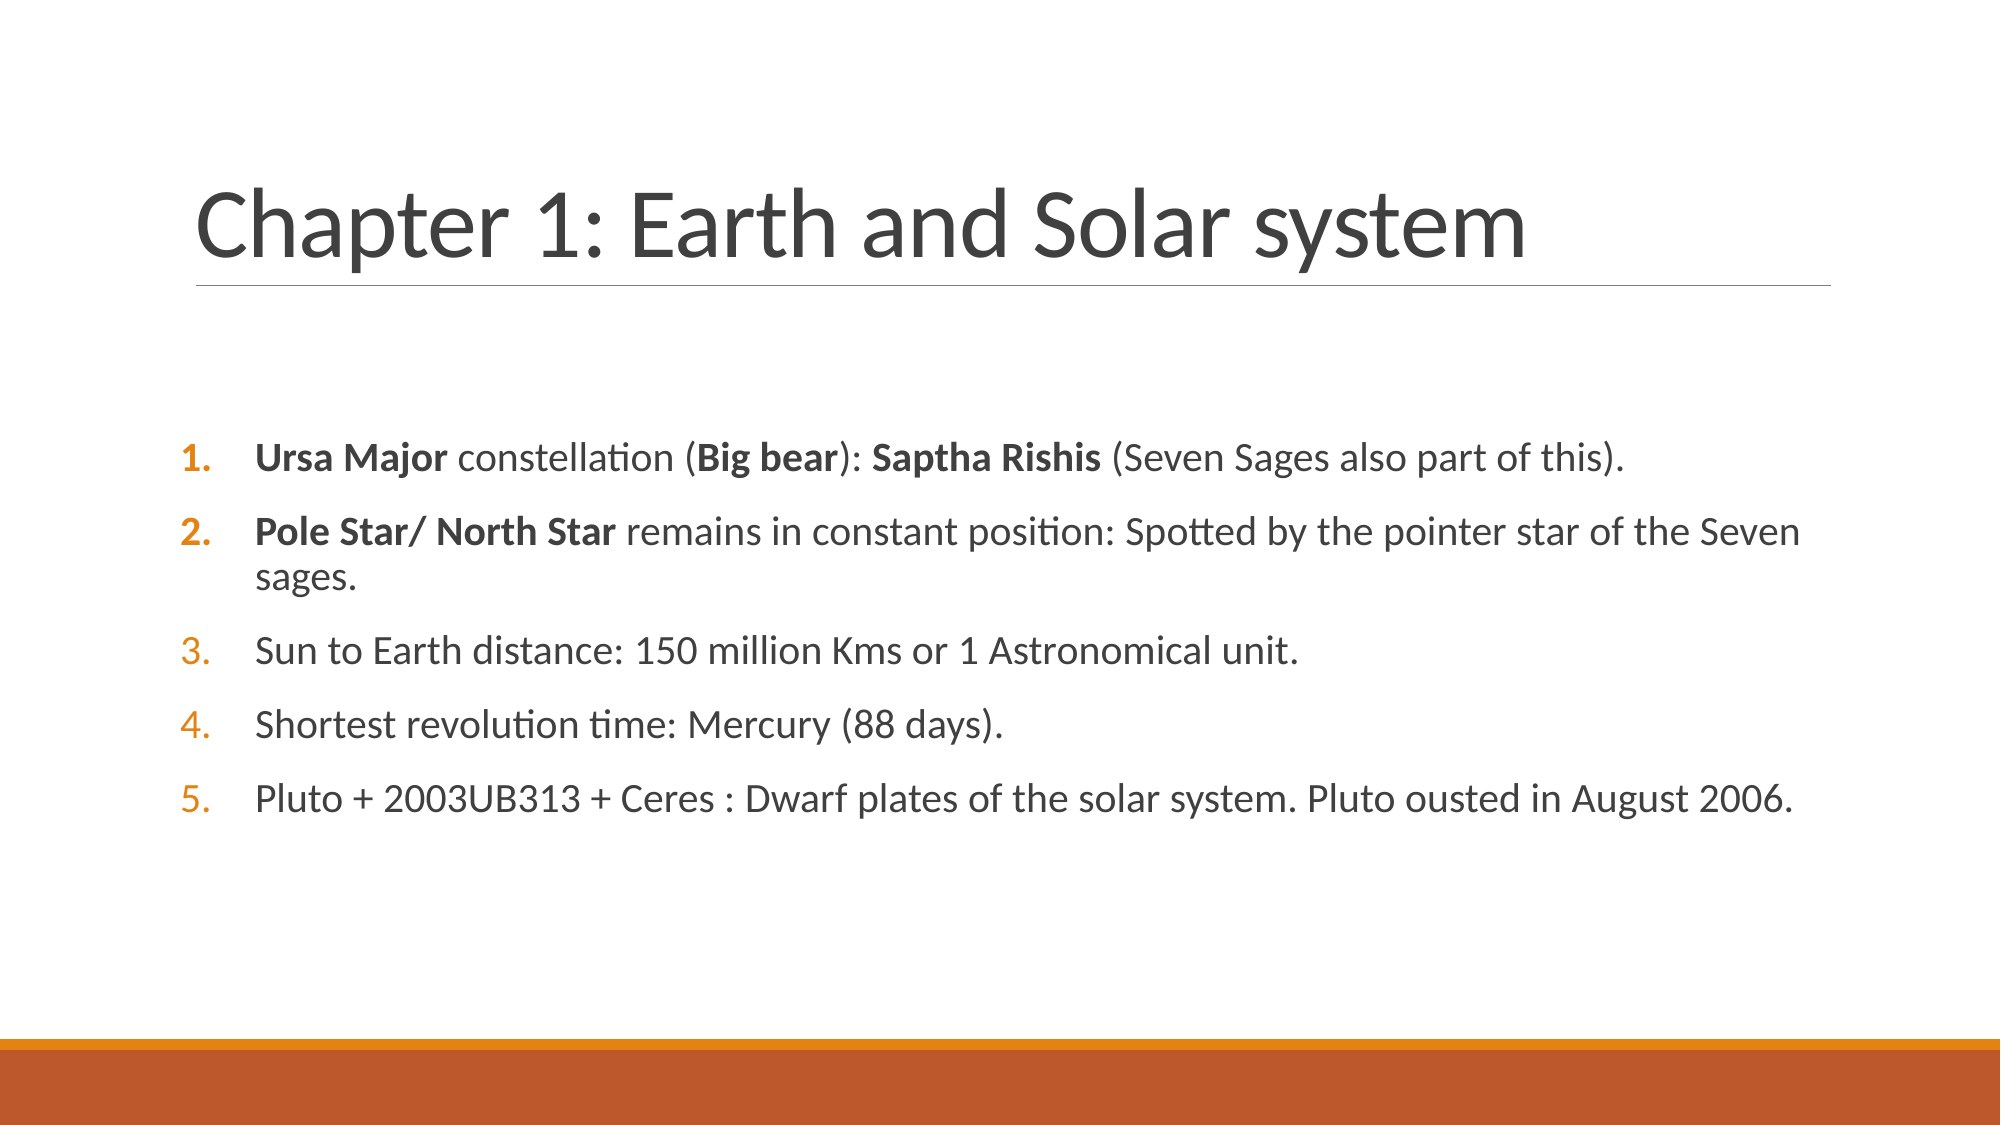

# Chapter 1: Earth and Solar system
Ursa Major constellation (Big bear): Saptha Rishis (Seven Sages also part of this).
Pole Star/ North Star remains in constant position: Spotted by the pointer star of the Seven sages.
Sun to Earth distance: 150 million Kms or 1 Astronomical unit.
Shortest revolution time: Mercury (88 days).
Pluto + 2003UB313 + Ceres : Dwarf plates of the solar system. Pluto ousted in August 2006.